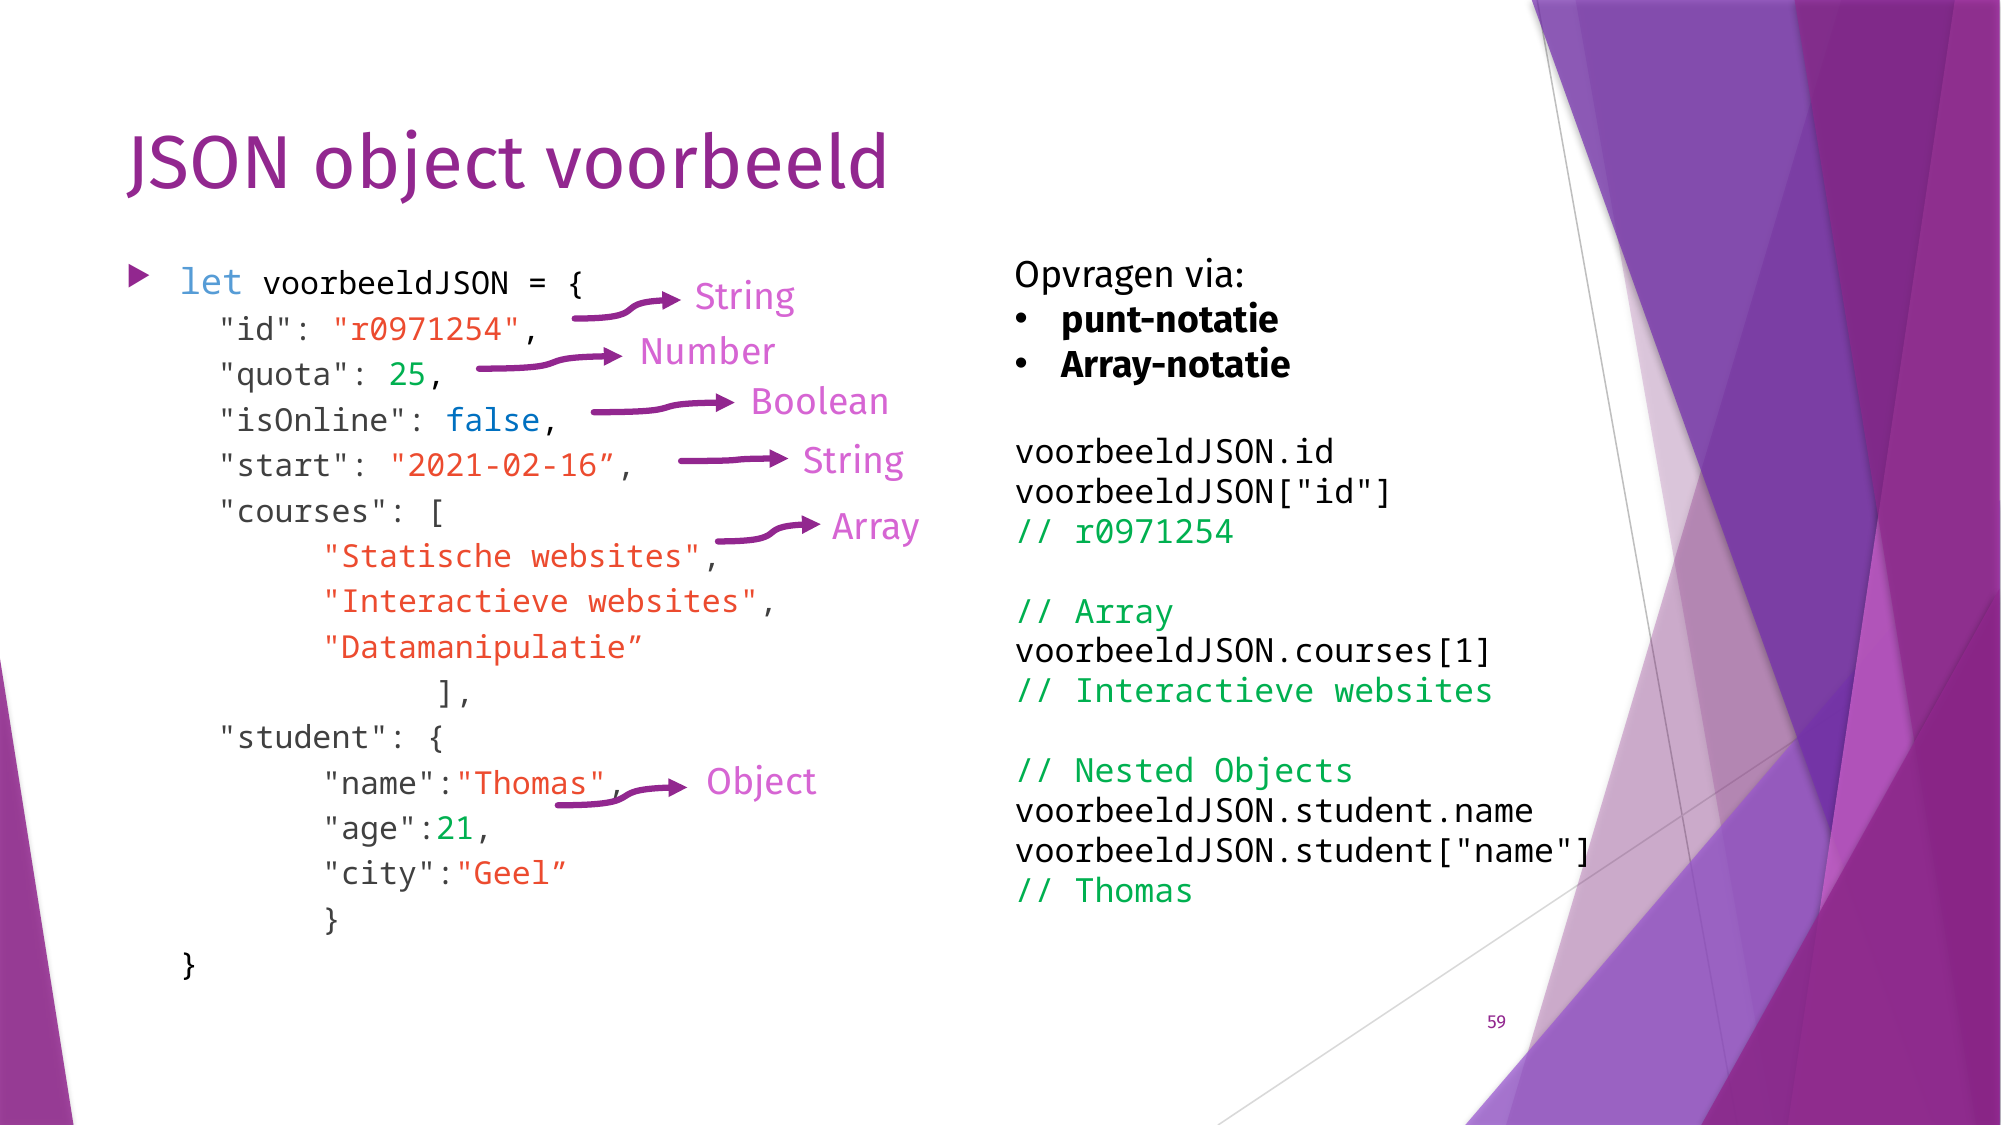

# JSON object voorbeeld
let voorbeeldJSON = {
  "id": "r0971254",
  "quota": 25,
  "isOnline": false,
  "start": "2021-02-16”,
  "courses": [
		"Statische websites",
		"Interactieve websites",
		"Datamanipulatie”
	      ],
  "student": {
		"name":"Thomas",
		"age":21,
		"city":"Geel”
		}
}
Opvragen via:
punt-notatie
Array-notatie

voorbeeldJSON.id
voorbeeldJSON["id"]
// r0971254

// Array
voorbeeldJSON.courses[1]
// Interactieve websites

// Nested Objects
voorbeeldJSON.student.name
voorbeeldJSON.student["name"]
// Thomas
String
Number
Boolean
String
Array
Object
59